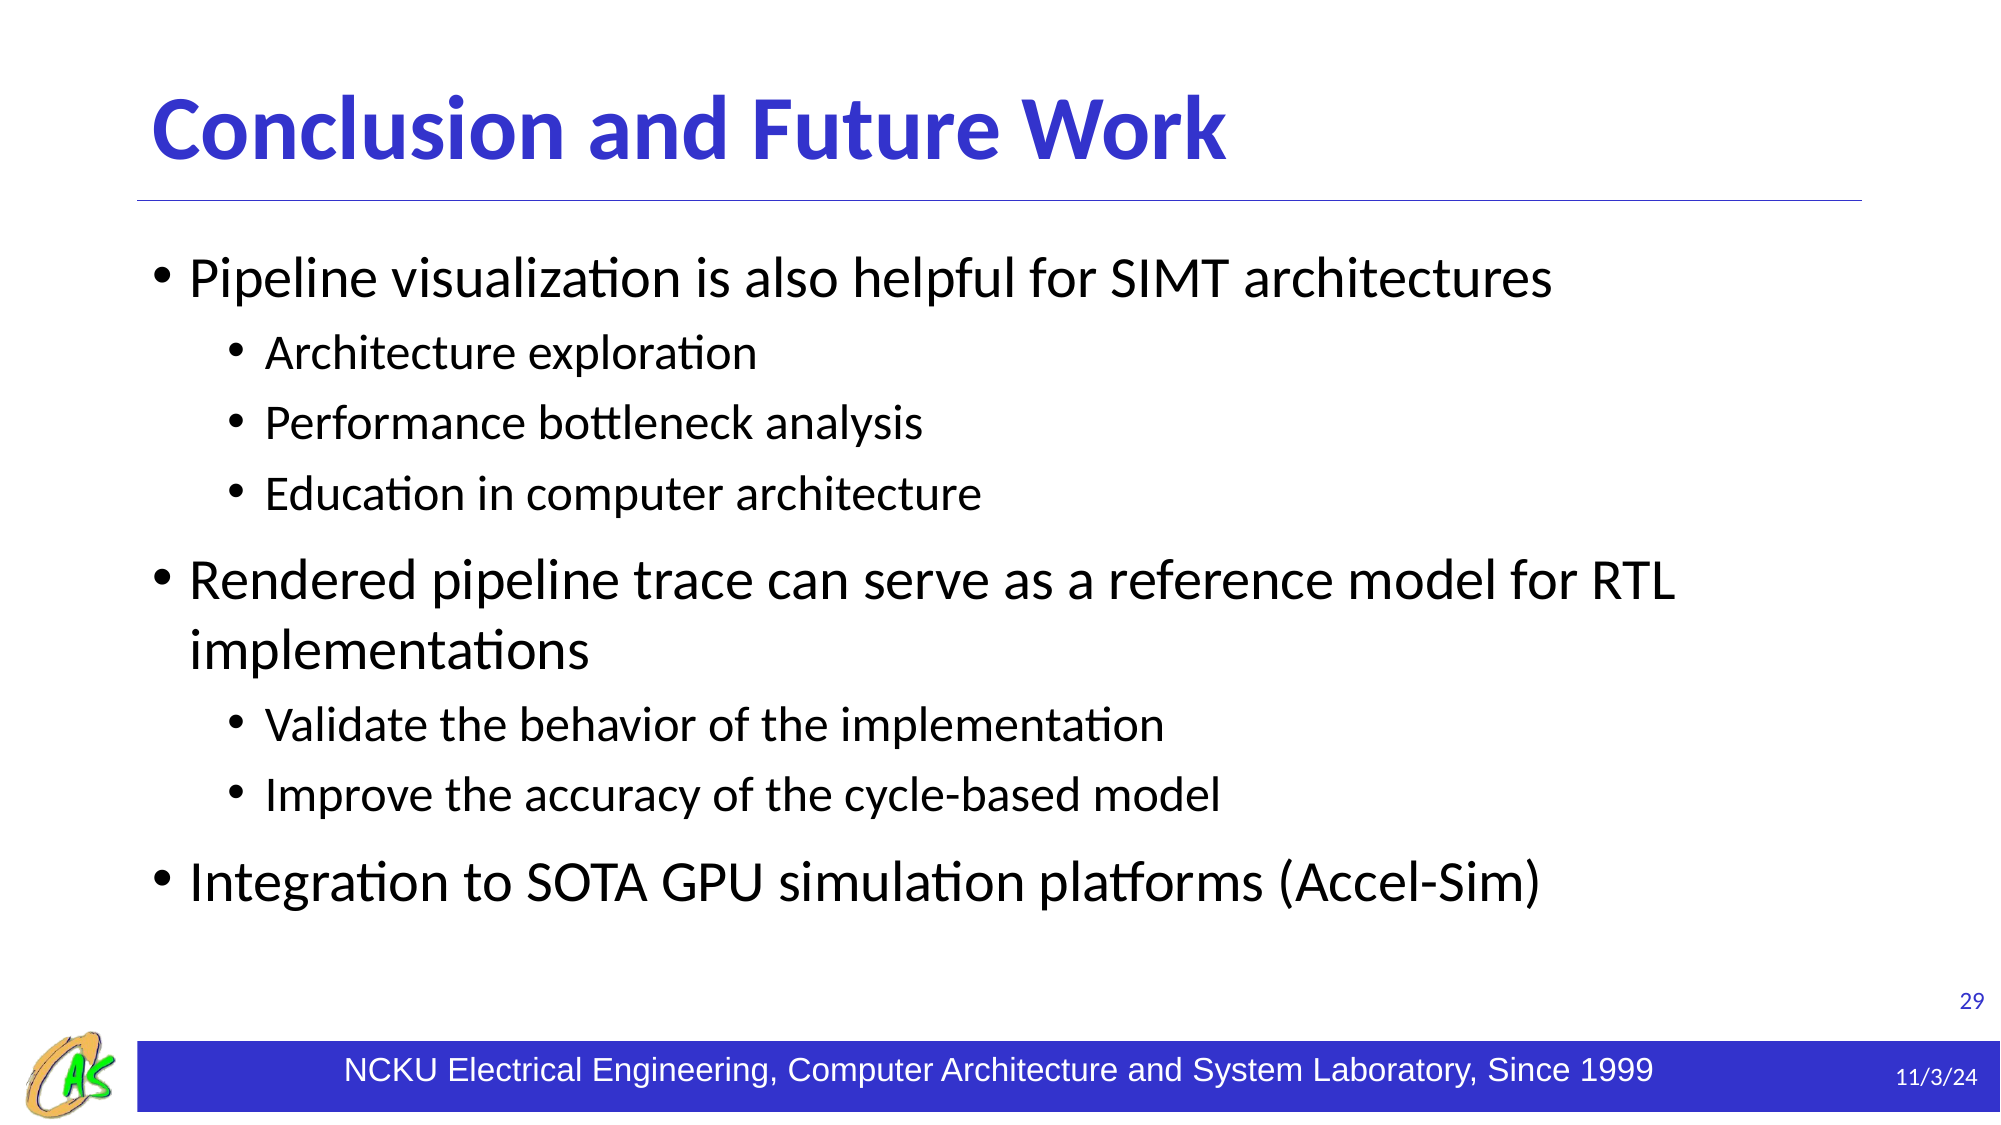

# Conclusion and Future Work
Pipeline visualization is also helpful for SIMT architectures
Architecture exploration
Performance bottleneck analysis
Education in computer architecture
Rendered pipeline trace can serve as a reference model for RTL implementations
Validate the behavior of the implementation
Improve the accuracy of the cycle-based model
Integration to SOTA GPU simulation platforms (Accel-Sim)
29
11/3/24